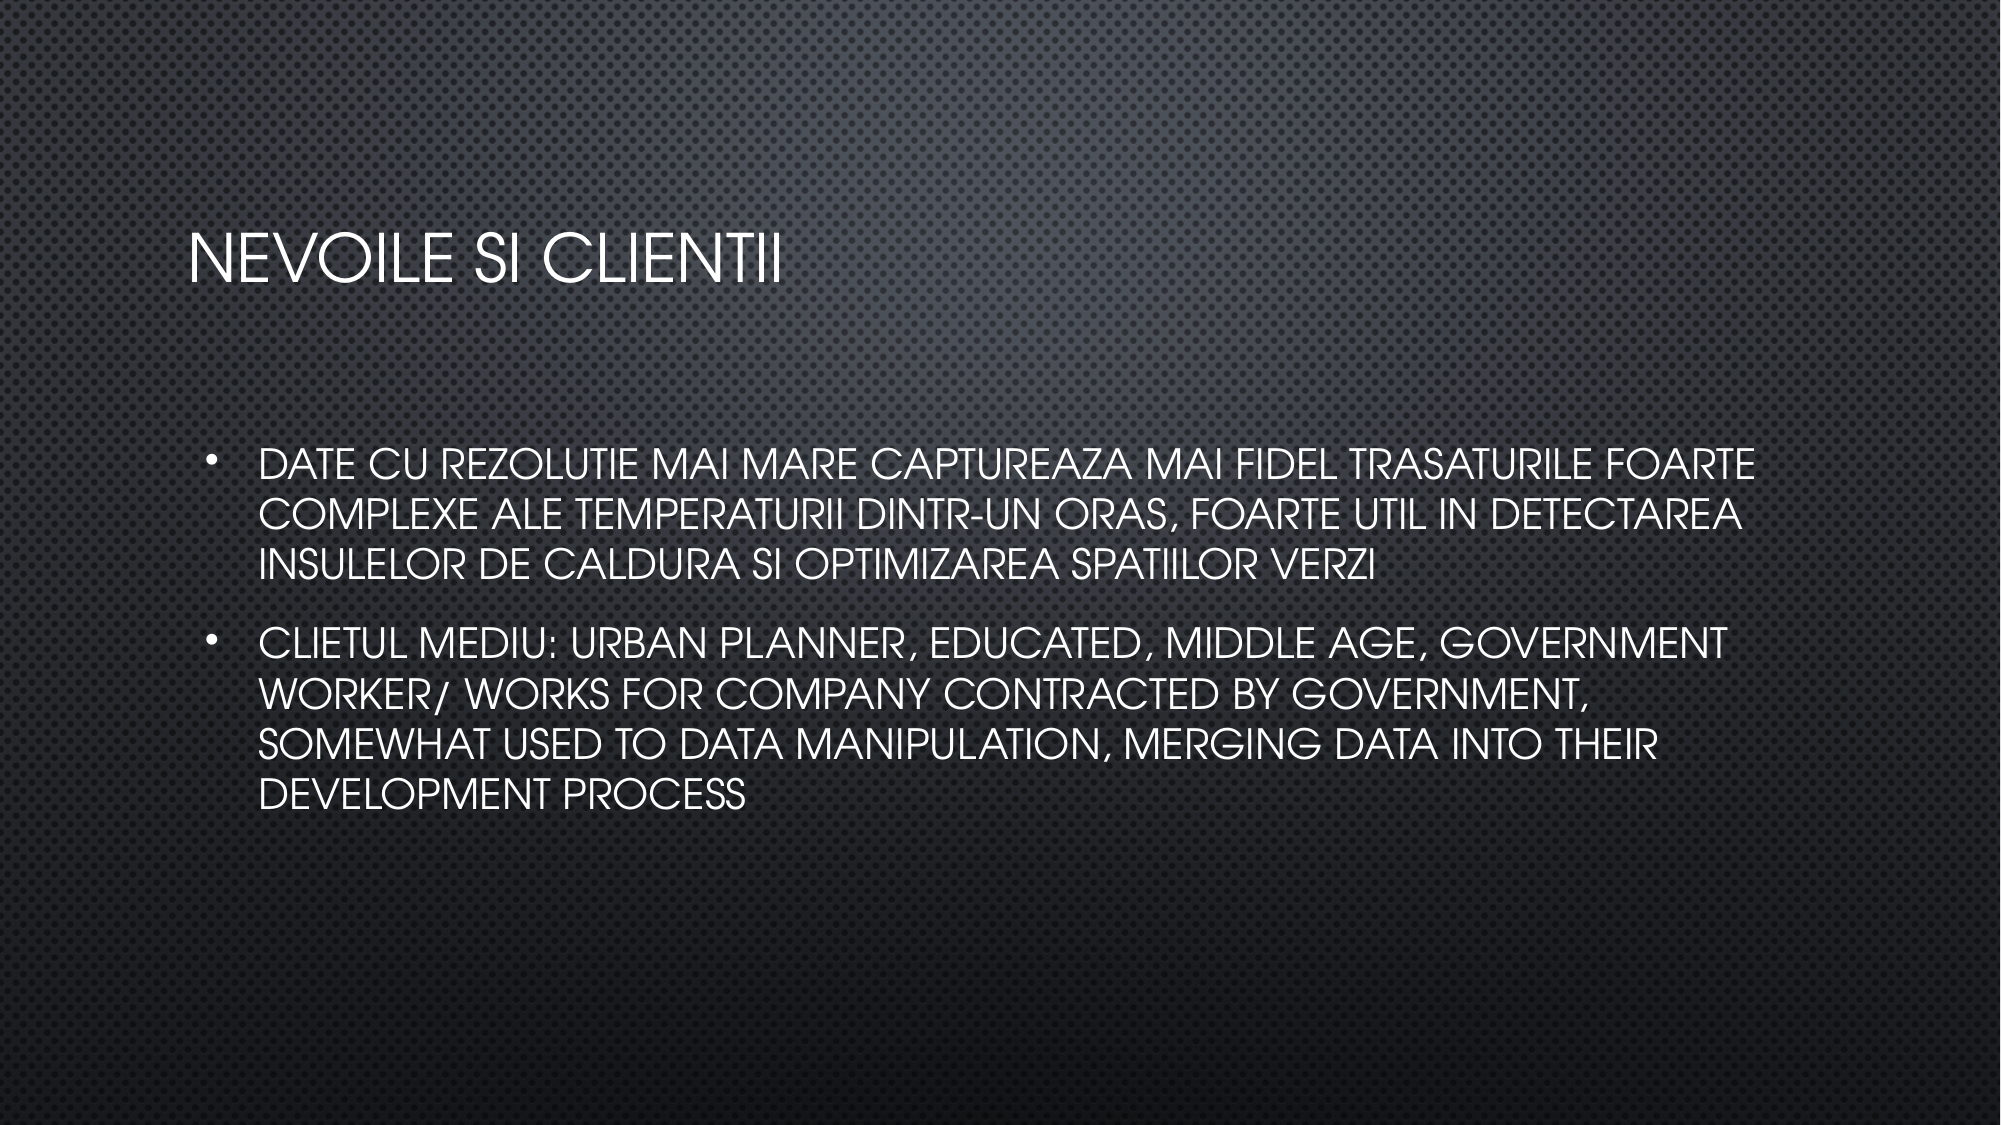

# nevoile si clientii
Date cu rezolutie mai mare captureaza mai fidel trasaturile foarte complexe ale temperaturii dintr-un oras, foarte util in detectarea insulelor de caldura si optimizarea spatiilor verzi
Clietul mediu: urban planner, educated, middle age, government worker/ works for company contracted by government, somewhat used to data manipulation, merging data into their development process